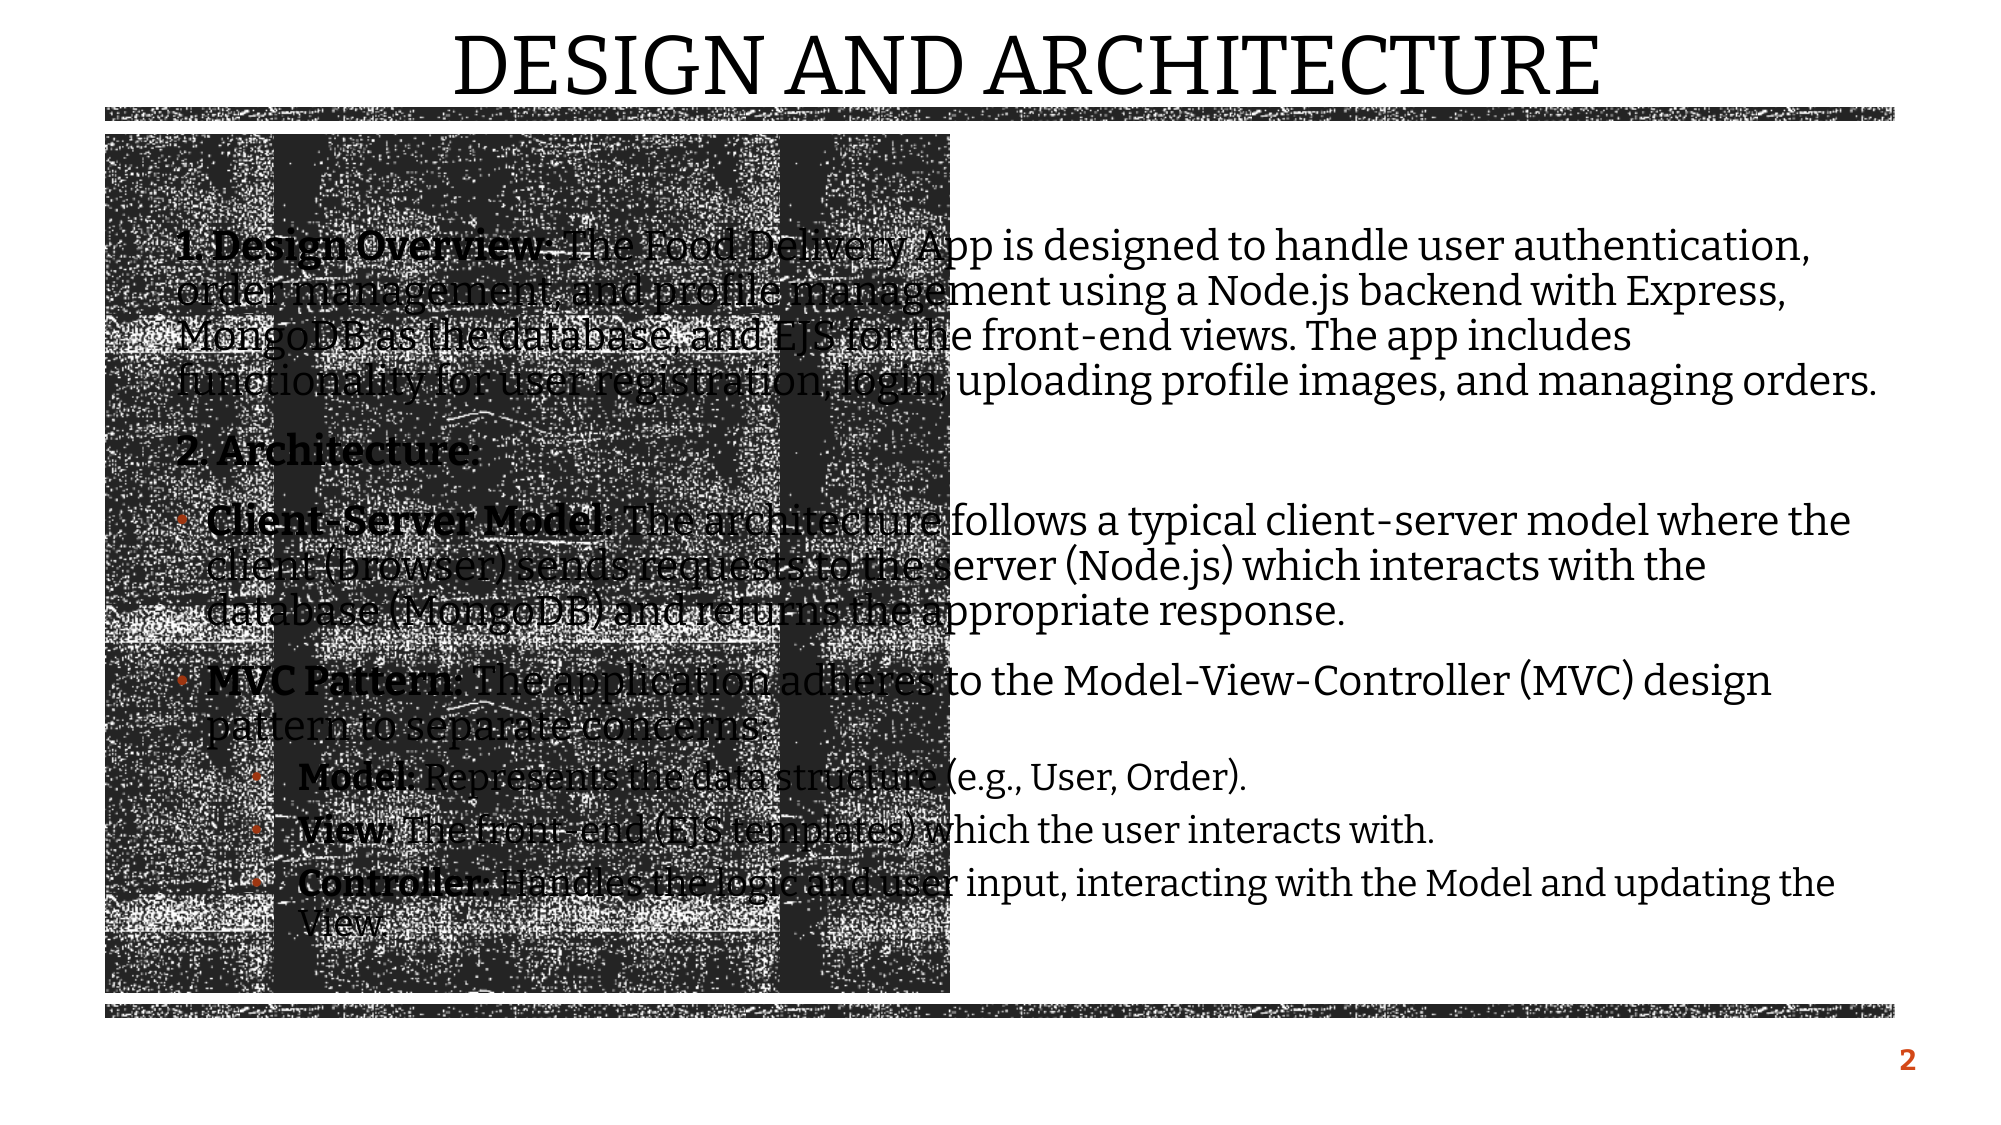

# Design and Architecture

1. Design Overview: The Food Delivery App is designed to handle user authentication, order management, and profile management using a Node.js backend with Express, MongoDB as the database, and EJS for the front-end views. The app includes functionality for user registration, login, uploading profile images, and managing orders.
2. Architecture:
Client-Server Model: The architecture follows a typical client-server model where the client (browser) sends requests to the server (Node.js) which interacts with the database (MongoDB) and returns the appropriate response.
MVC Pattern: The application adheres to the Model-View-Controller (MVC) design pattern to separate concerns:
Model: Represents the data structure (e.g., User, Order).
View: The front-end (EJS templates) which the user interacts with.
Controller: Handles the logic and user input, interacting with the Model and updating the View.

2